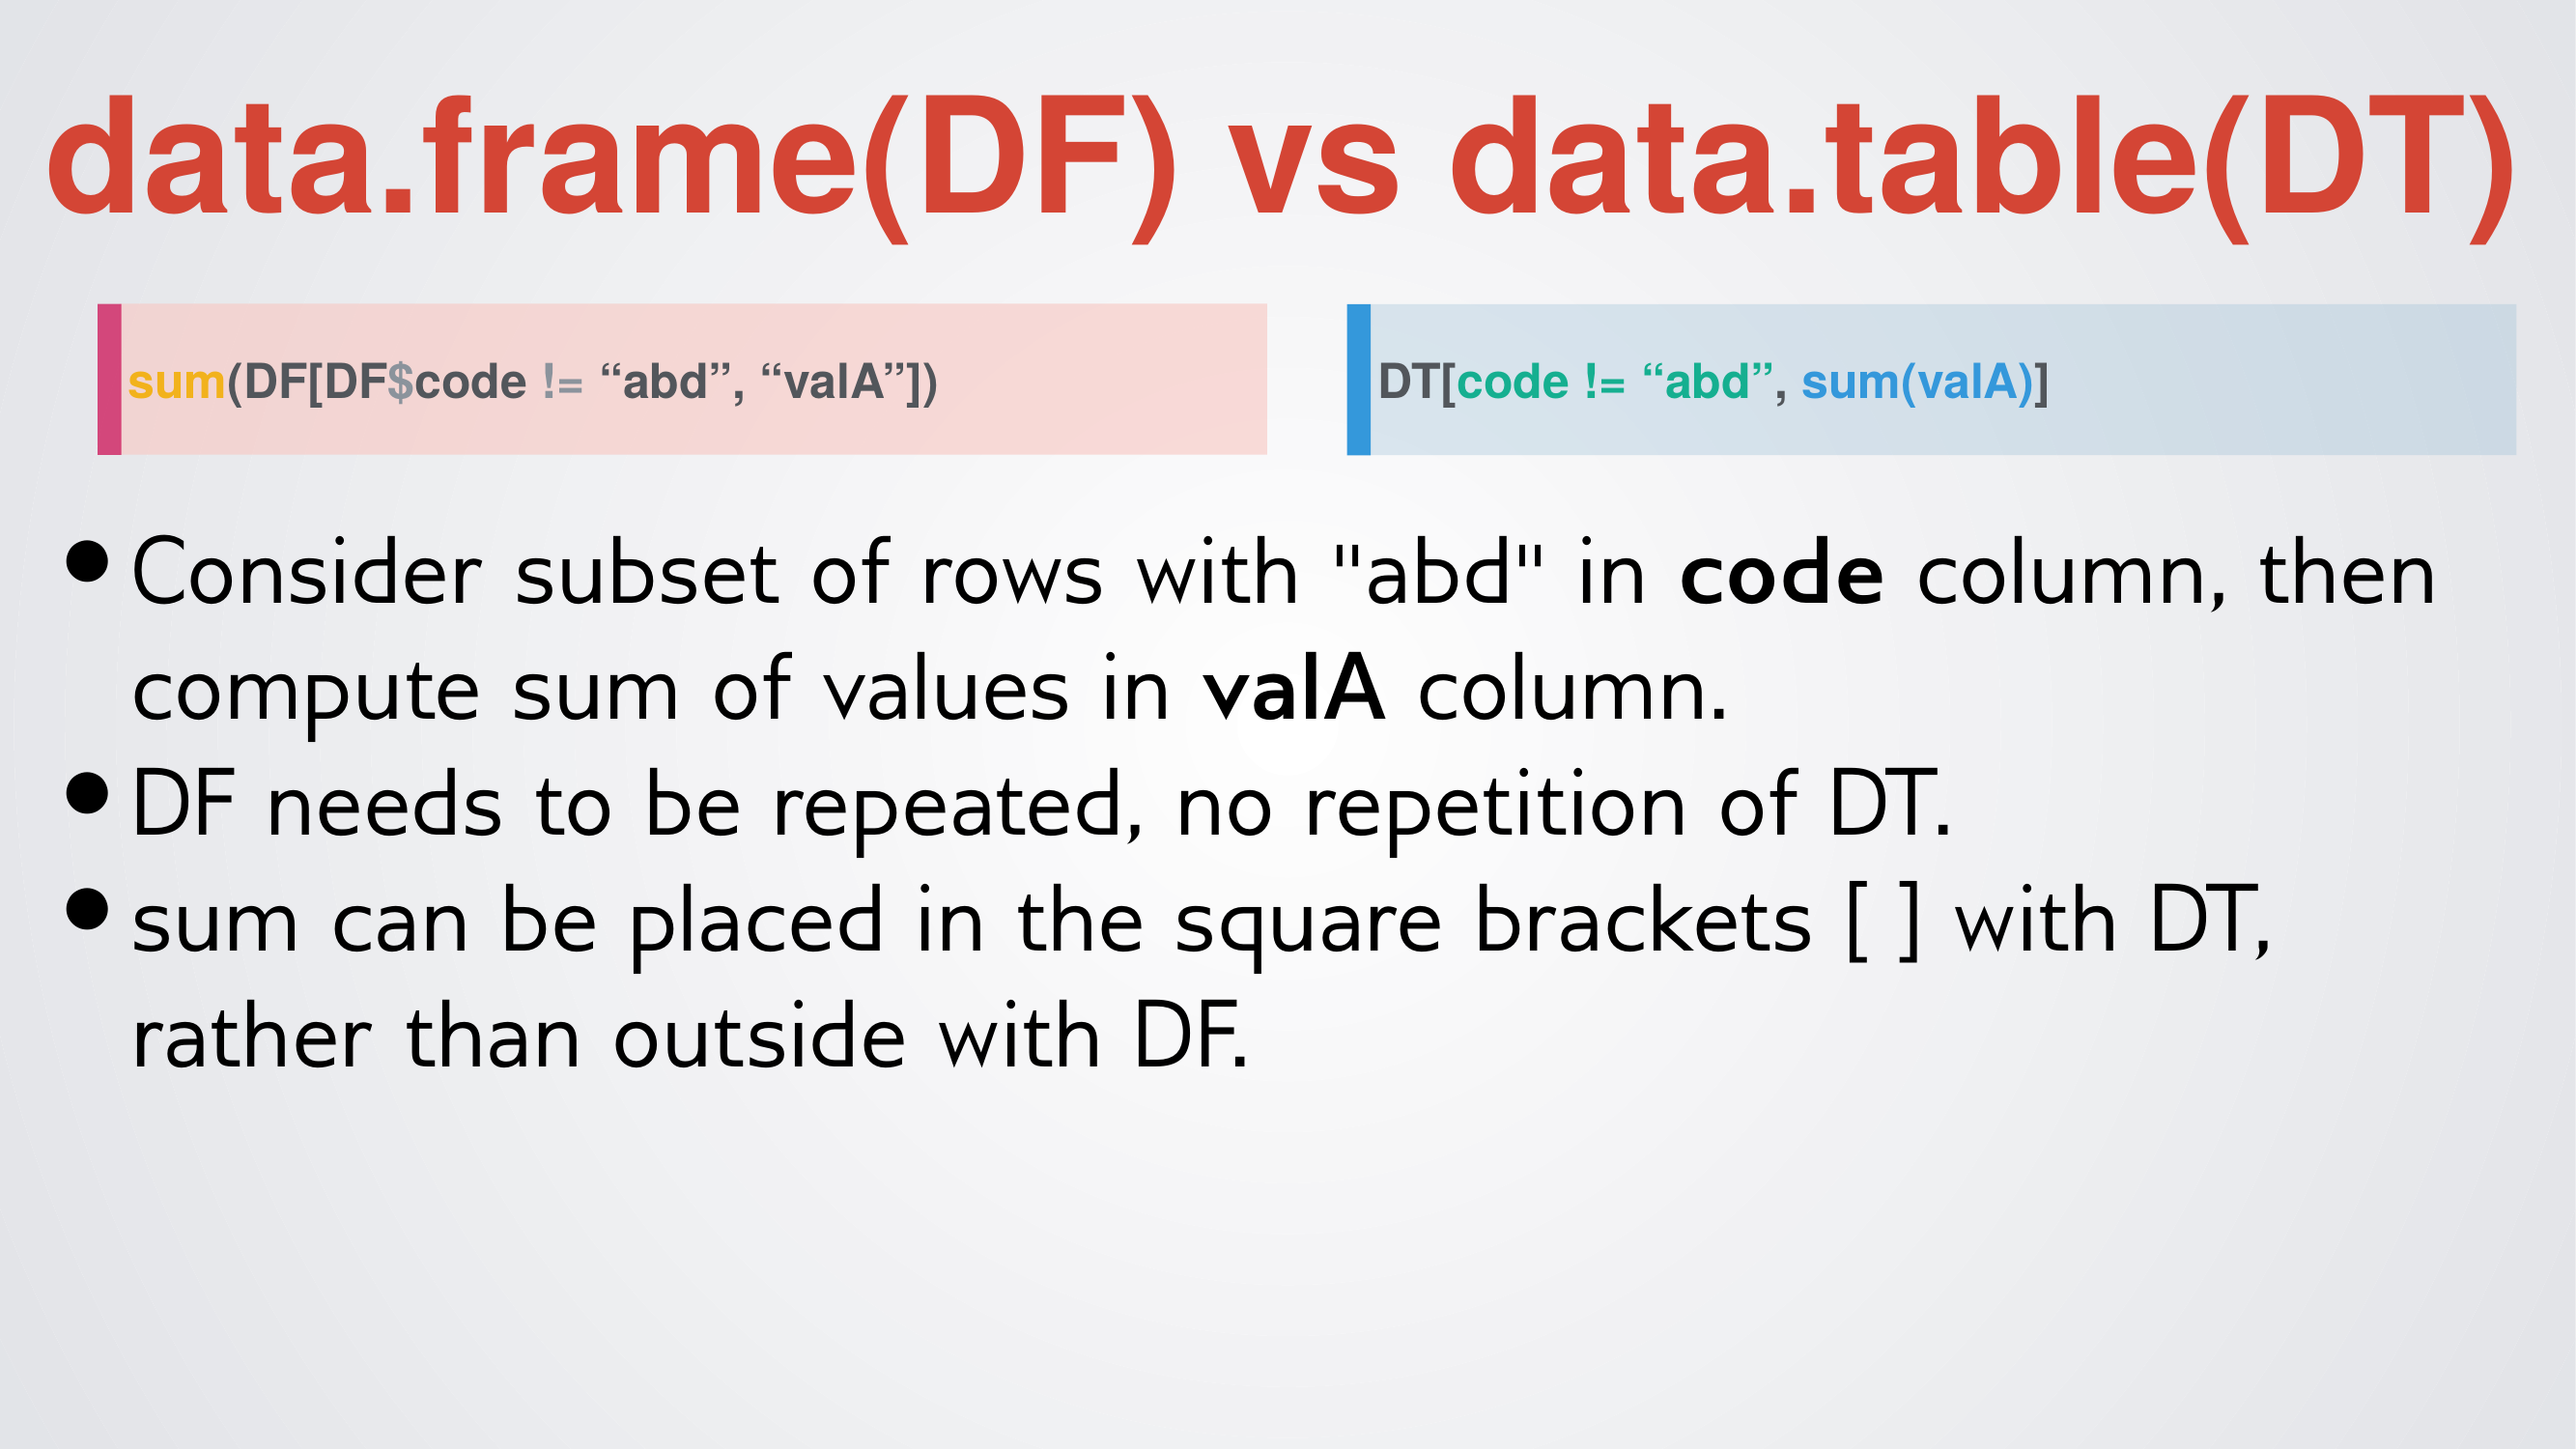

data.frame(DF) vs data.table(DT)

sum(DF[DF$code != “abd”, “valA”])

DT[code != “abd”, sum(valA)]
Consider subset of rows with "abd" in code column, then compute sum of values in valA column.
DF needs to be repeated, no repetition of DT.
sum can be placed in the square brackets [ ] with DT, rather than outside with DF.